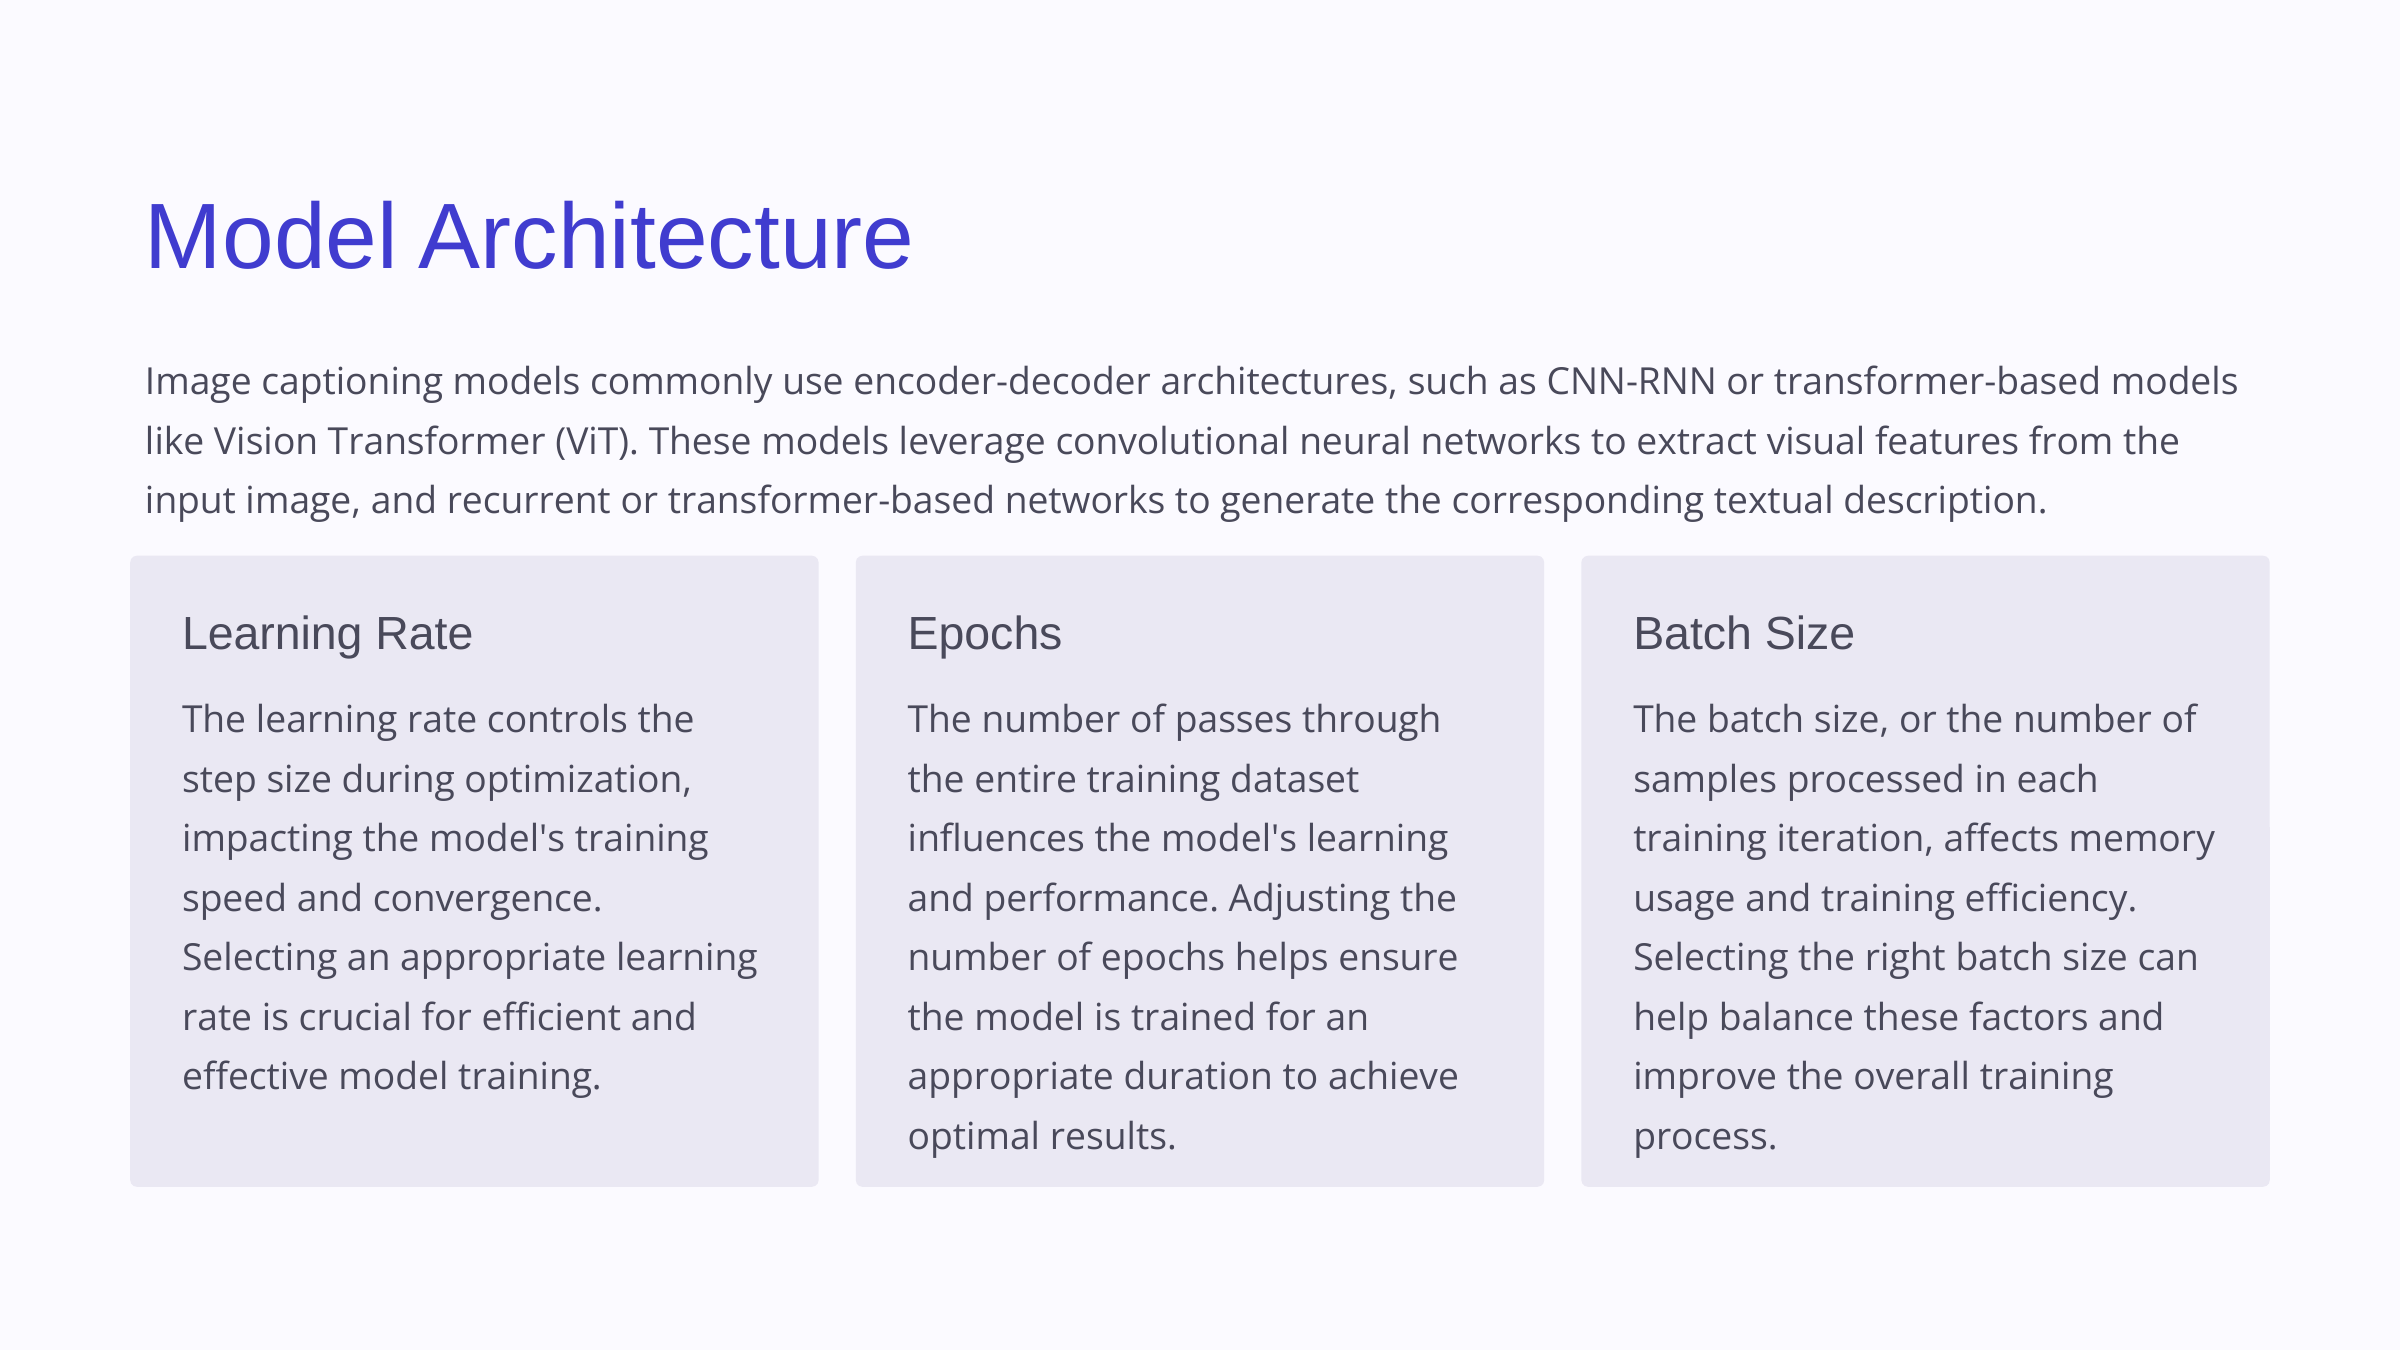

Model Architecture
Image captioning models commonly use encoder-decoder architectures, such as CNN-RNN or transformer-based models like Vision Transformer (ViT). These models leverage convolutional neural networks to extract visual features from the input image, and recurrent or transformer-based networks to generate the corresponding textual description.

Learning Rate
Epochs
Batch Size
The learning rate controls the step size during optimization, impacting the model's training speed and convergence. Selecting an appropriate learning rate is crucial for efficient and effective model training.
The number of passes through the entire training dataset influences the model's learning and performance. Adjusting the number of epochs helps ensure the model is trained for an appropriate duration to achieve optimal results.
The batch size, or the number of samples processed in each training iteration, affects memory usage and training efficiency. Selecting the right batch size can help balance these factors and improve the overall training process.